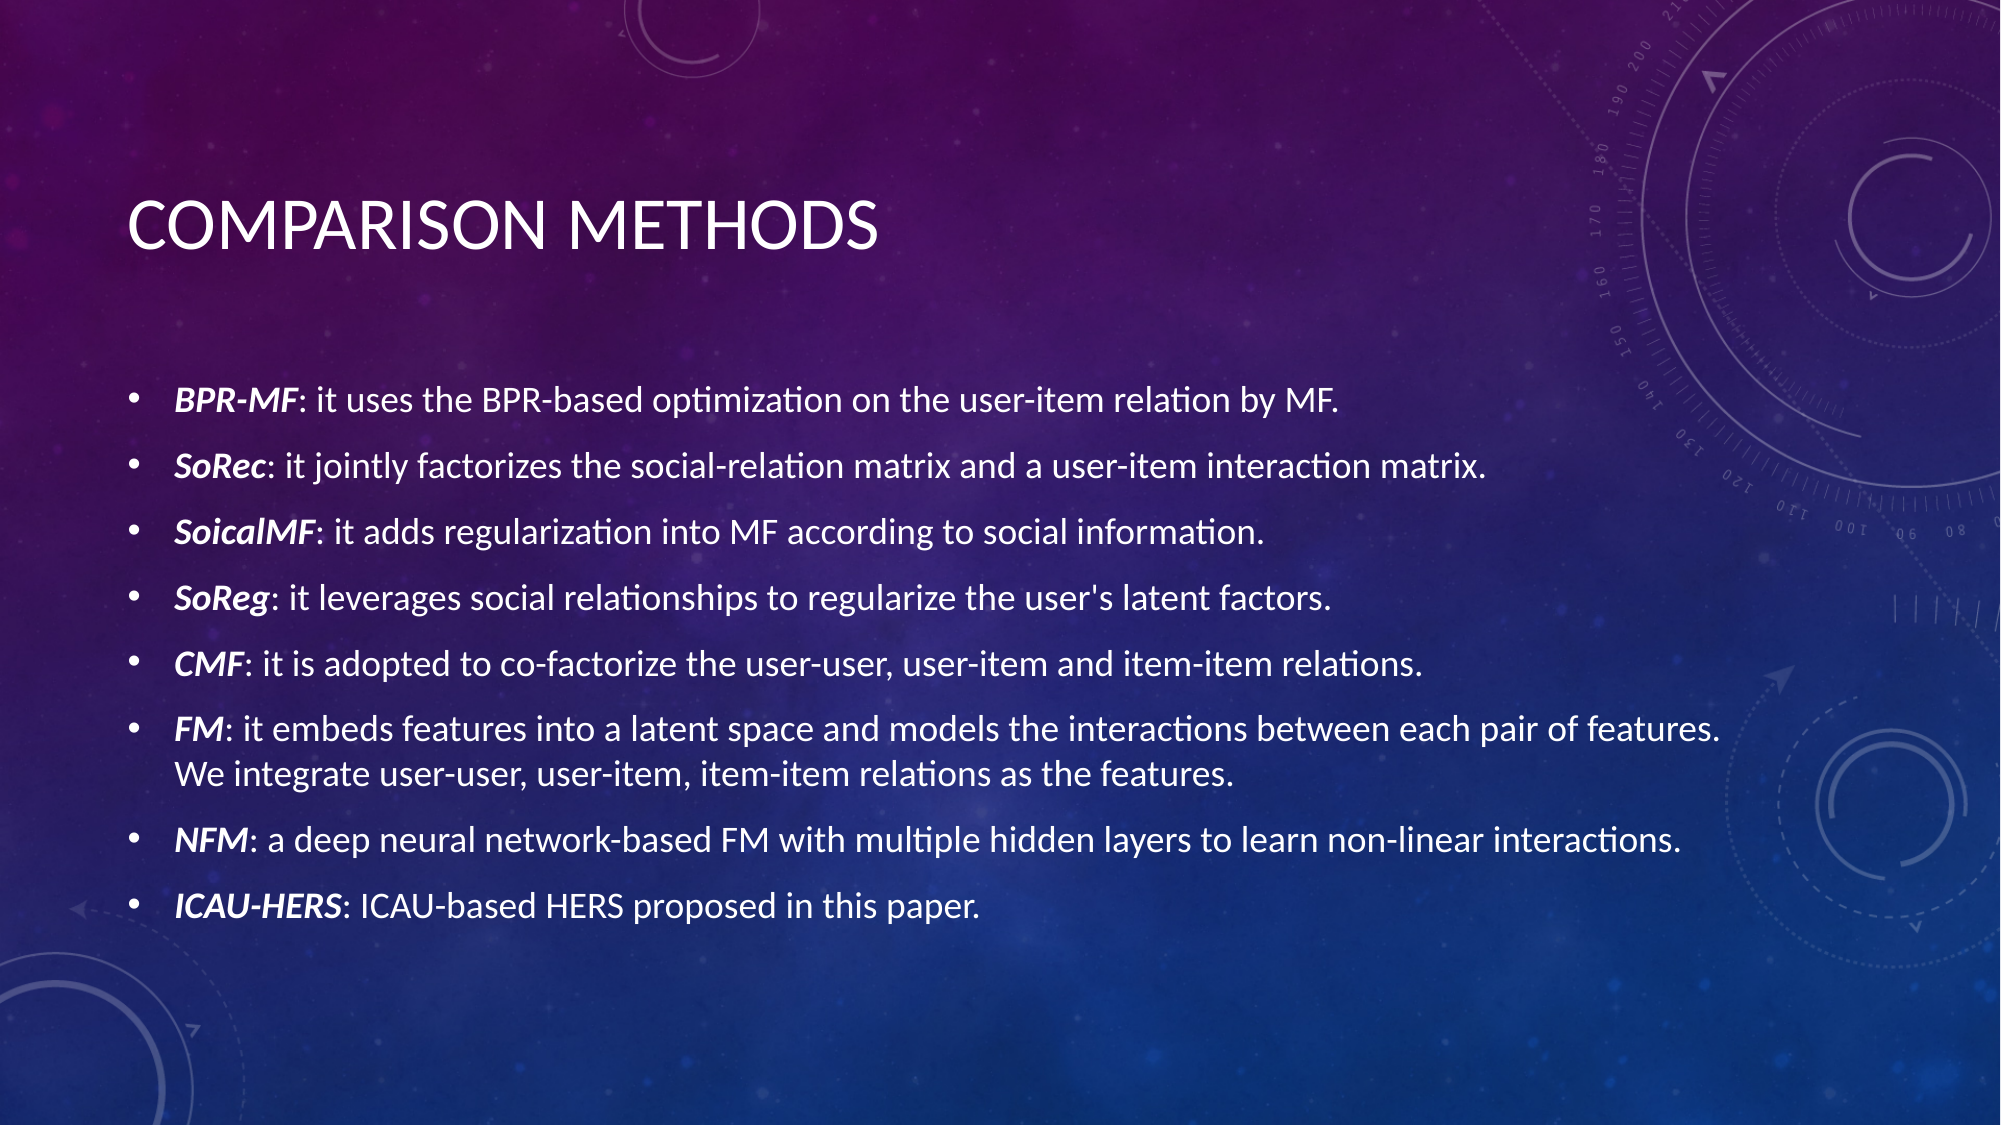

# Comparison Methods
BPR-MF: it uses the BPR-based optimization on the user-item relation by MF.
SoRec: it jointly factorizes the social-relation matrix and a user-item interaction matrix.
SoicalMF: it adds regularization into MF according to social information.
SoReg: it leverages social relationships to regularize the user's latent factors.
CMF: it is adopted to co-factorize the user-user, user-item and item-item relations.
FM: it embeds features into a latent space and models the interactions between each pair of features. We integrate user-user, user-item, item-item relations as the features.
NFM: a deep neural network-based FM with multiple hidden layers to learn non-linear interactions.
ICAU-HERS: ICAU-based HERS proposed in this paper.